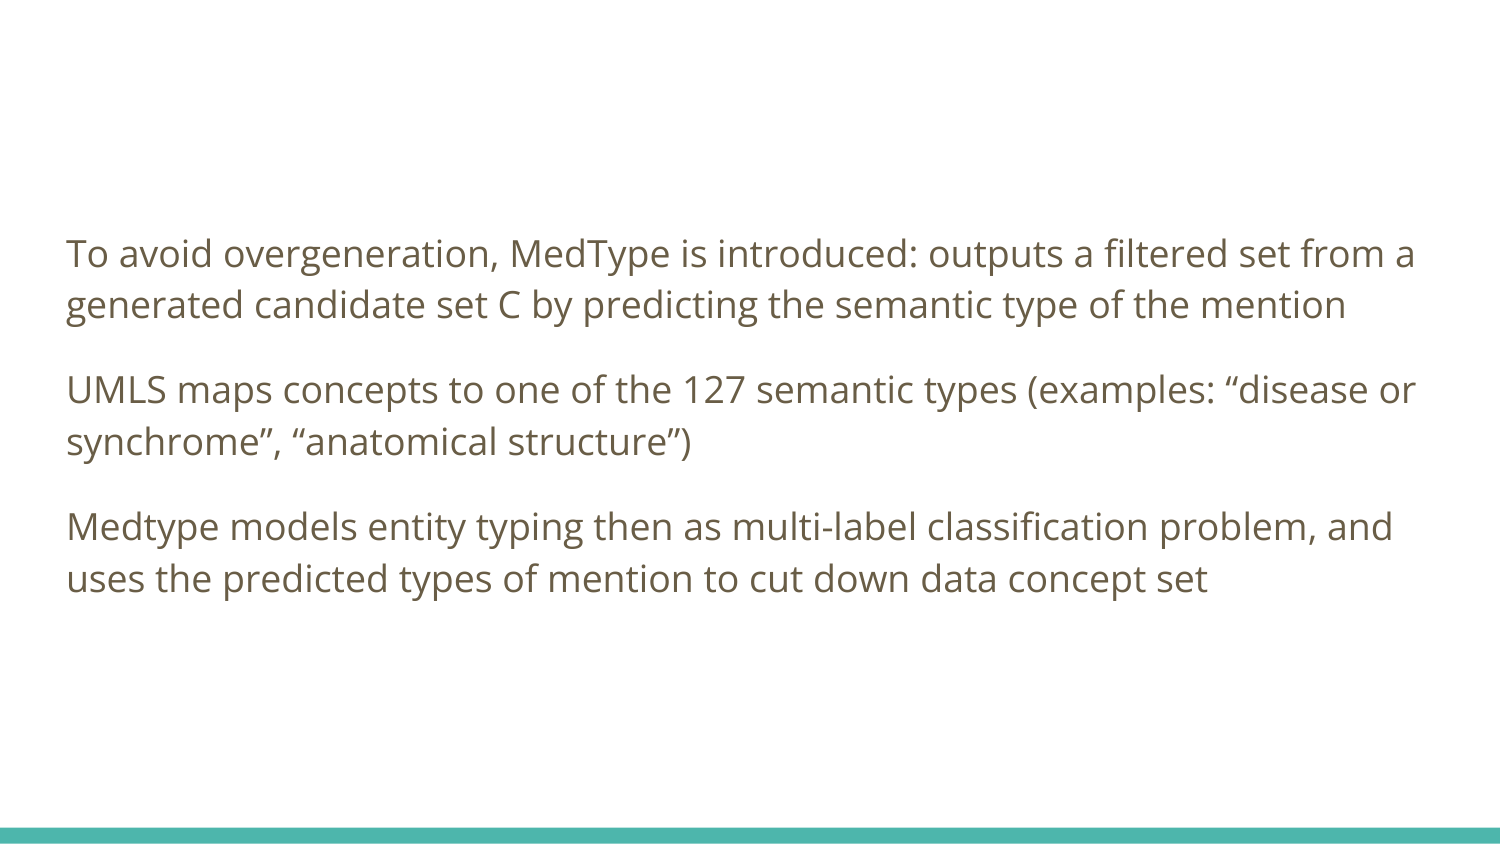

#
To avoid overgeneration, MedType is introduced: outputs a filtered set from a generated candidate set C by predicting the semantic type of the mention
UMLS maps concepts to one of the 127 semantic types (examples: “disease or synchrome”, “anatomical structure”)
Medtype models entity typing then as multi-label classification problem, and uses the predicted types of mention to cut down data concept set